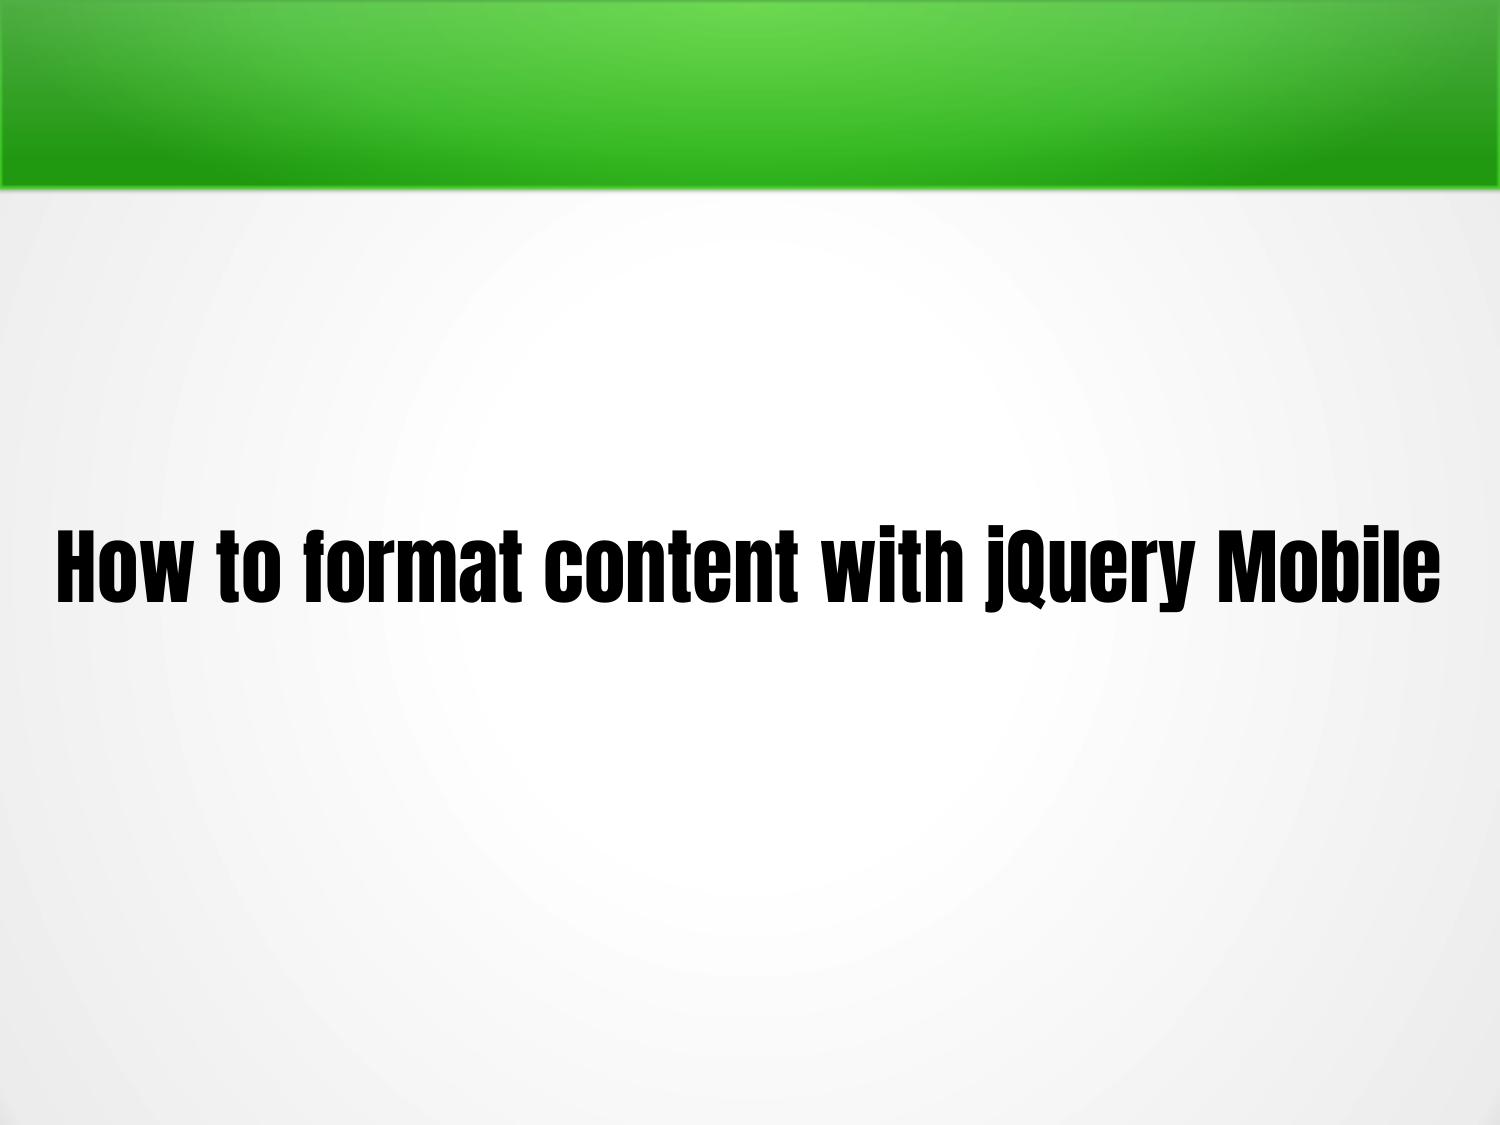

How to format content with jQuery Mobile